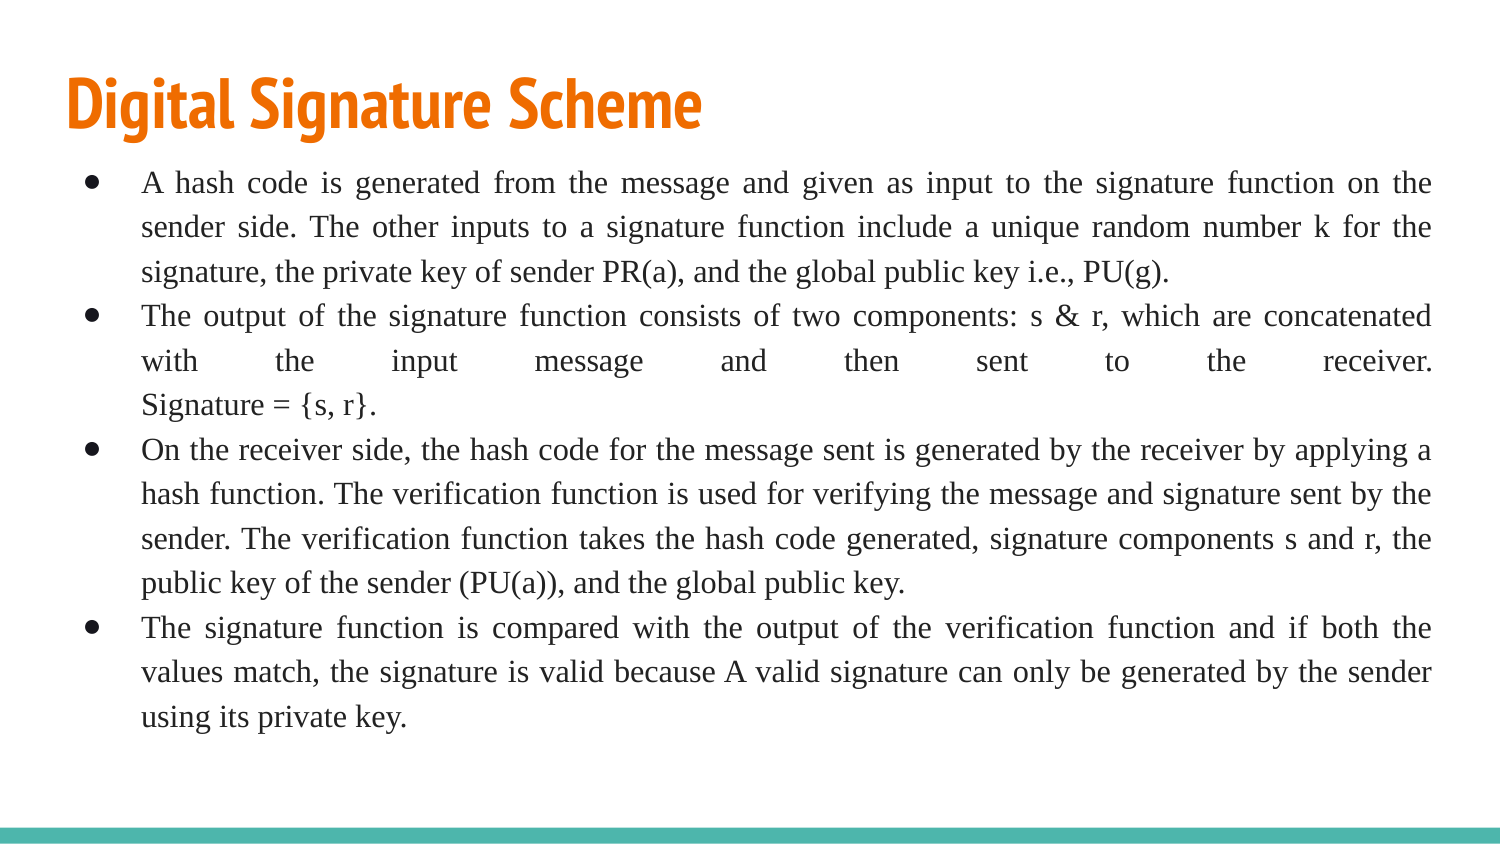

# Digital Signature Scheme
A hash code is generated from the message and given as input to the signature function on the sender side. The other inputs to a signature function include a unique random number k for the signature, the private key of sender PR(a), and the global public key i.e., PU(g).
The output of the signature function consists of two components: s & r, which are concatenated with the input message and then sent to the receiver.
Signature = {s, r}.
On the receiver side, the hash code for the message sent is generated by the receiver by applying a hash function. The verification function is used for verifying the message and signature sent by the sender. The verification function takes the hash code generated, signature components s and r, the public key of the sender (PU(a)), and the global public key.
The signature function is compared with the output of the verification function and if both the values match, the signature is valid because A valid signature can only be generated by the sender using its private key.